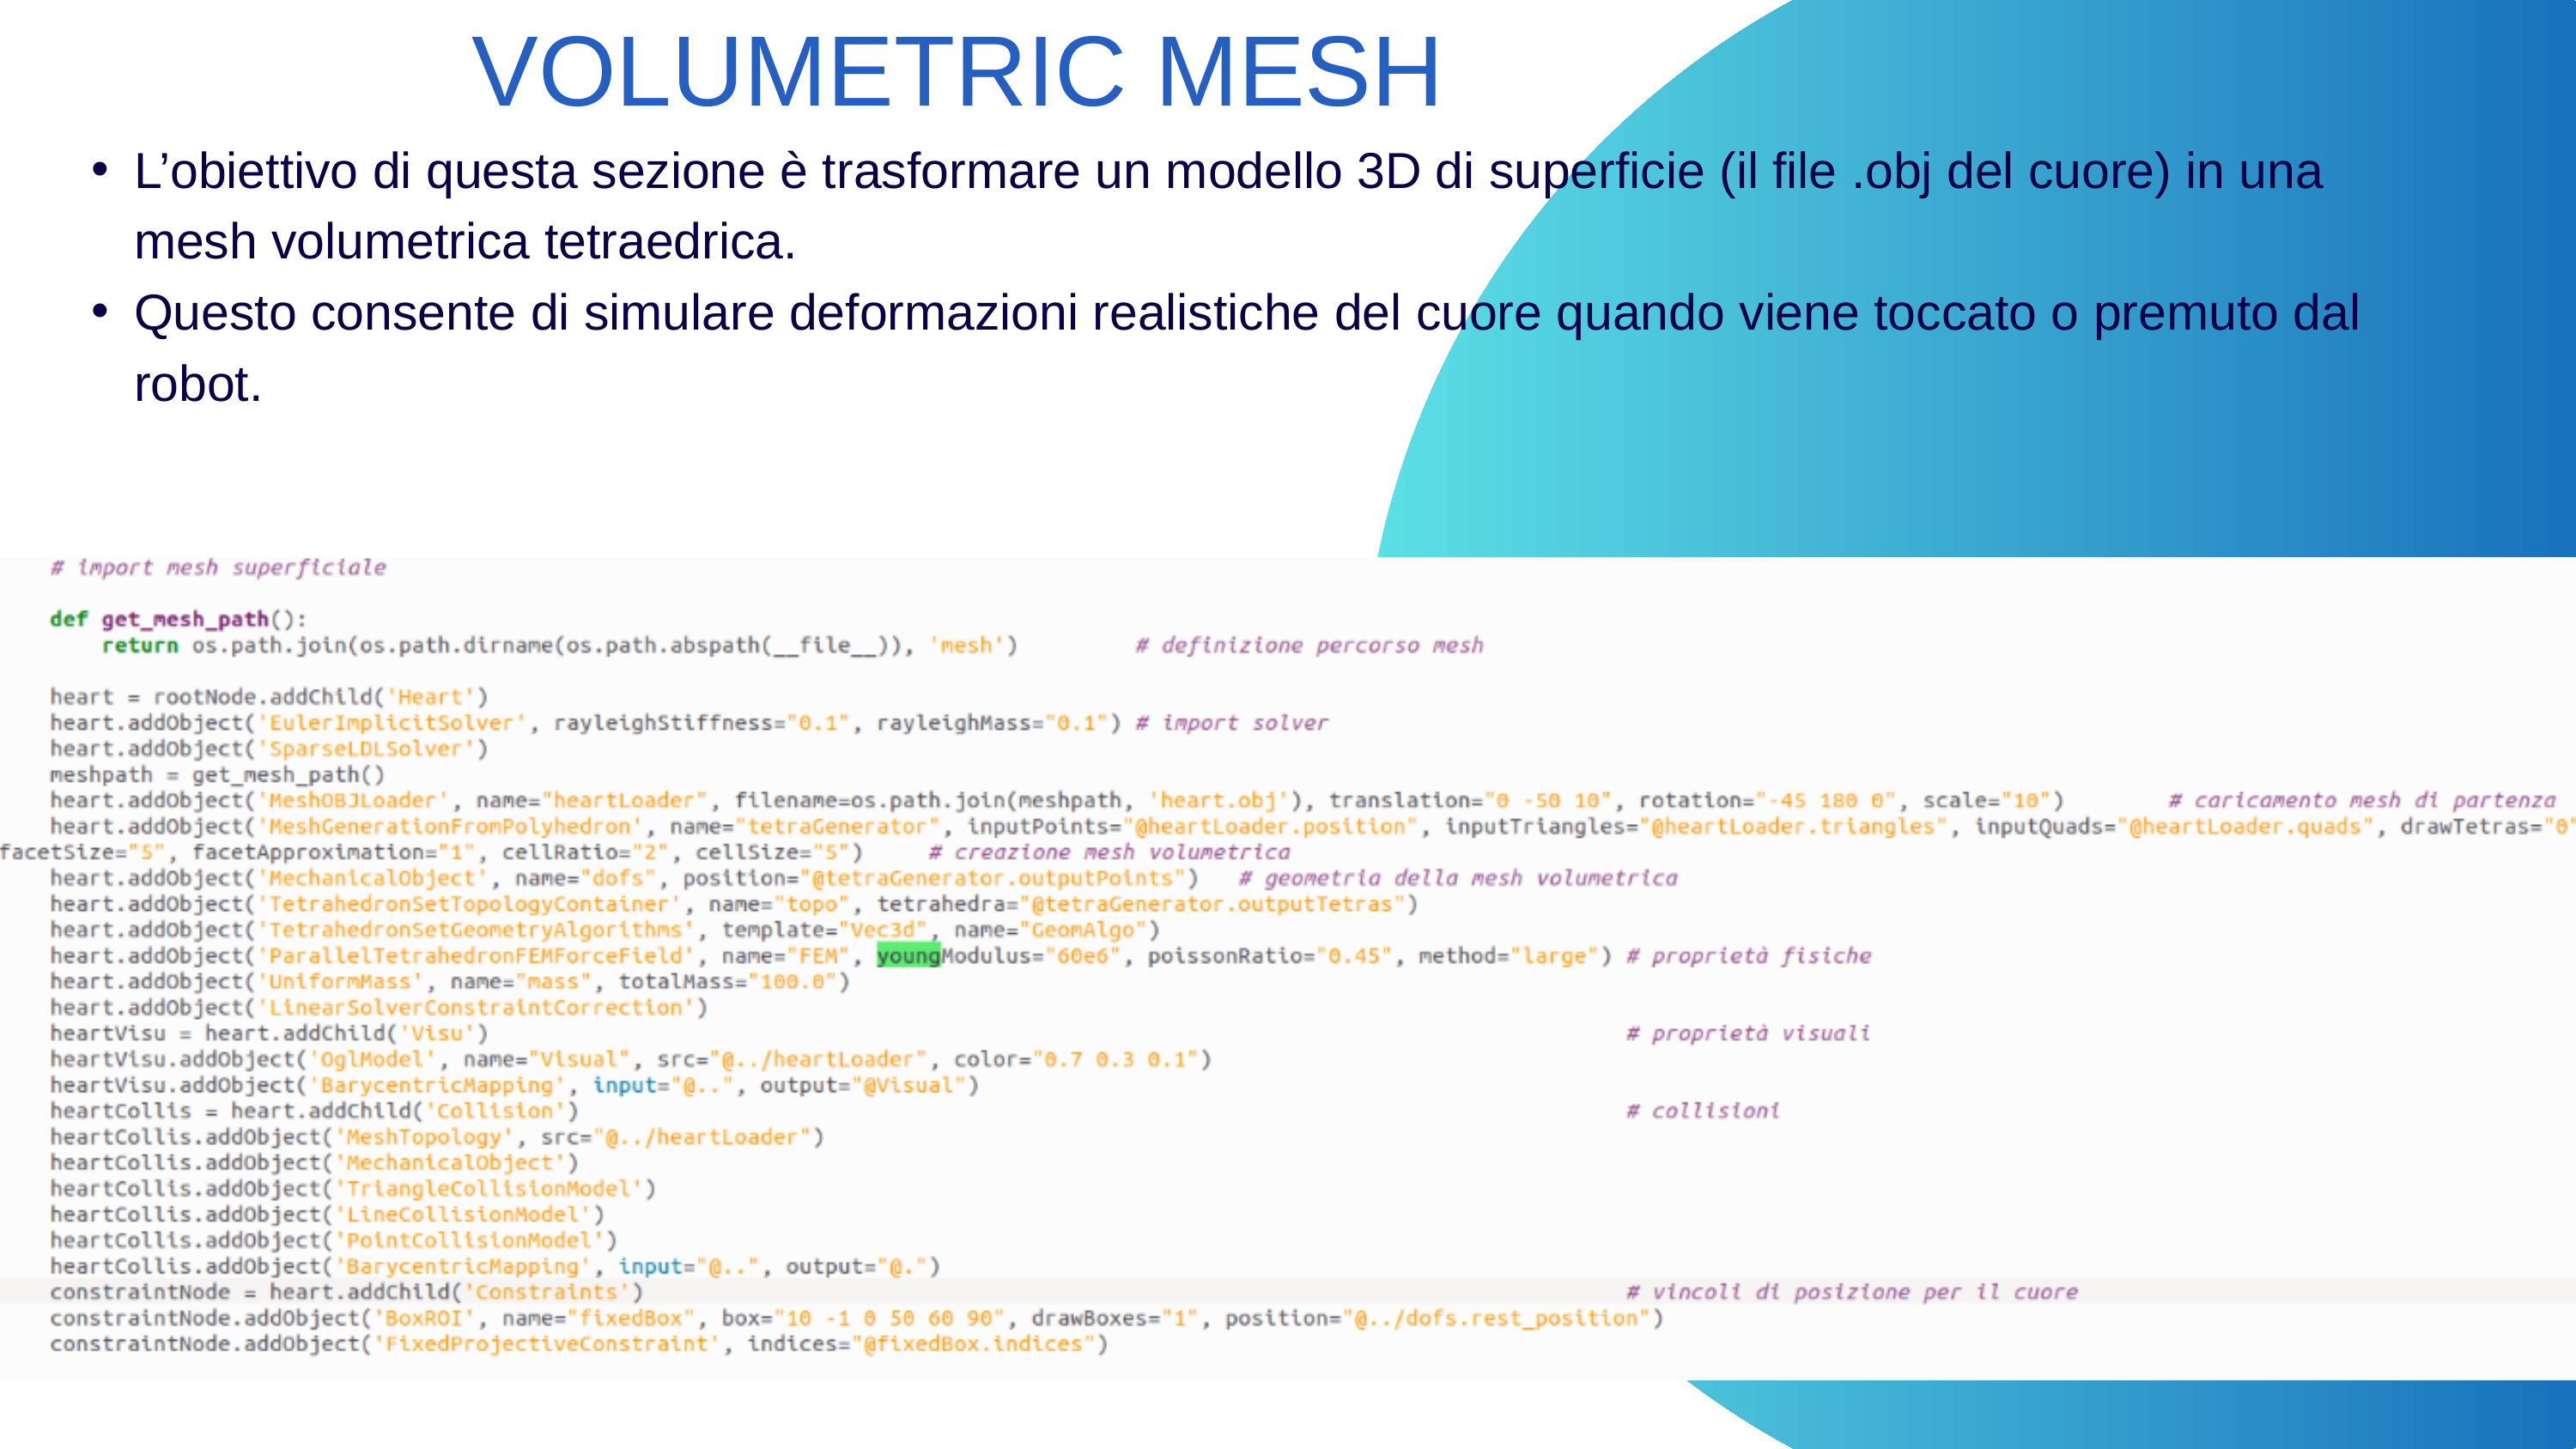

VOLUMETRIC MESH
L’obiettivo di questa sezione è trasformare un modello 3D di superficie (il file .obj del cuore) in una mesh volumetrica tetraedrica.
Questo consente di simulare deformazioni realistiche del cuore quando viene toccato o premuto dal robot.